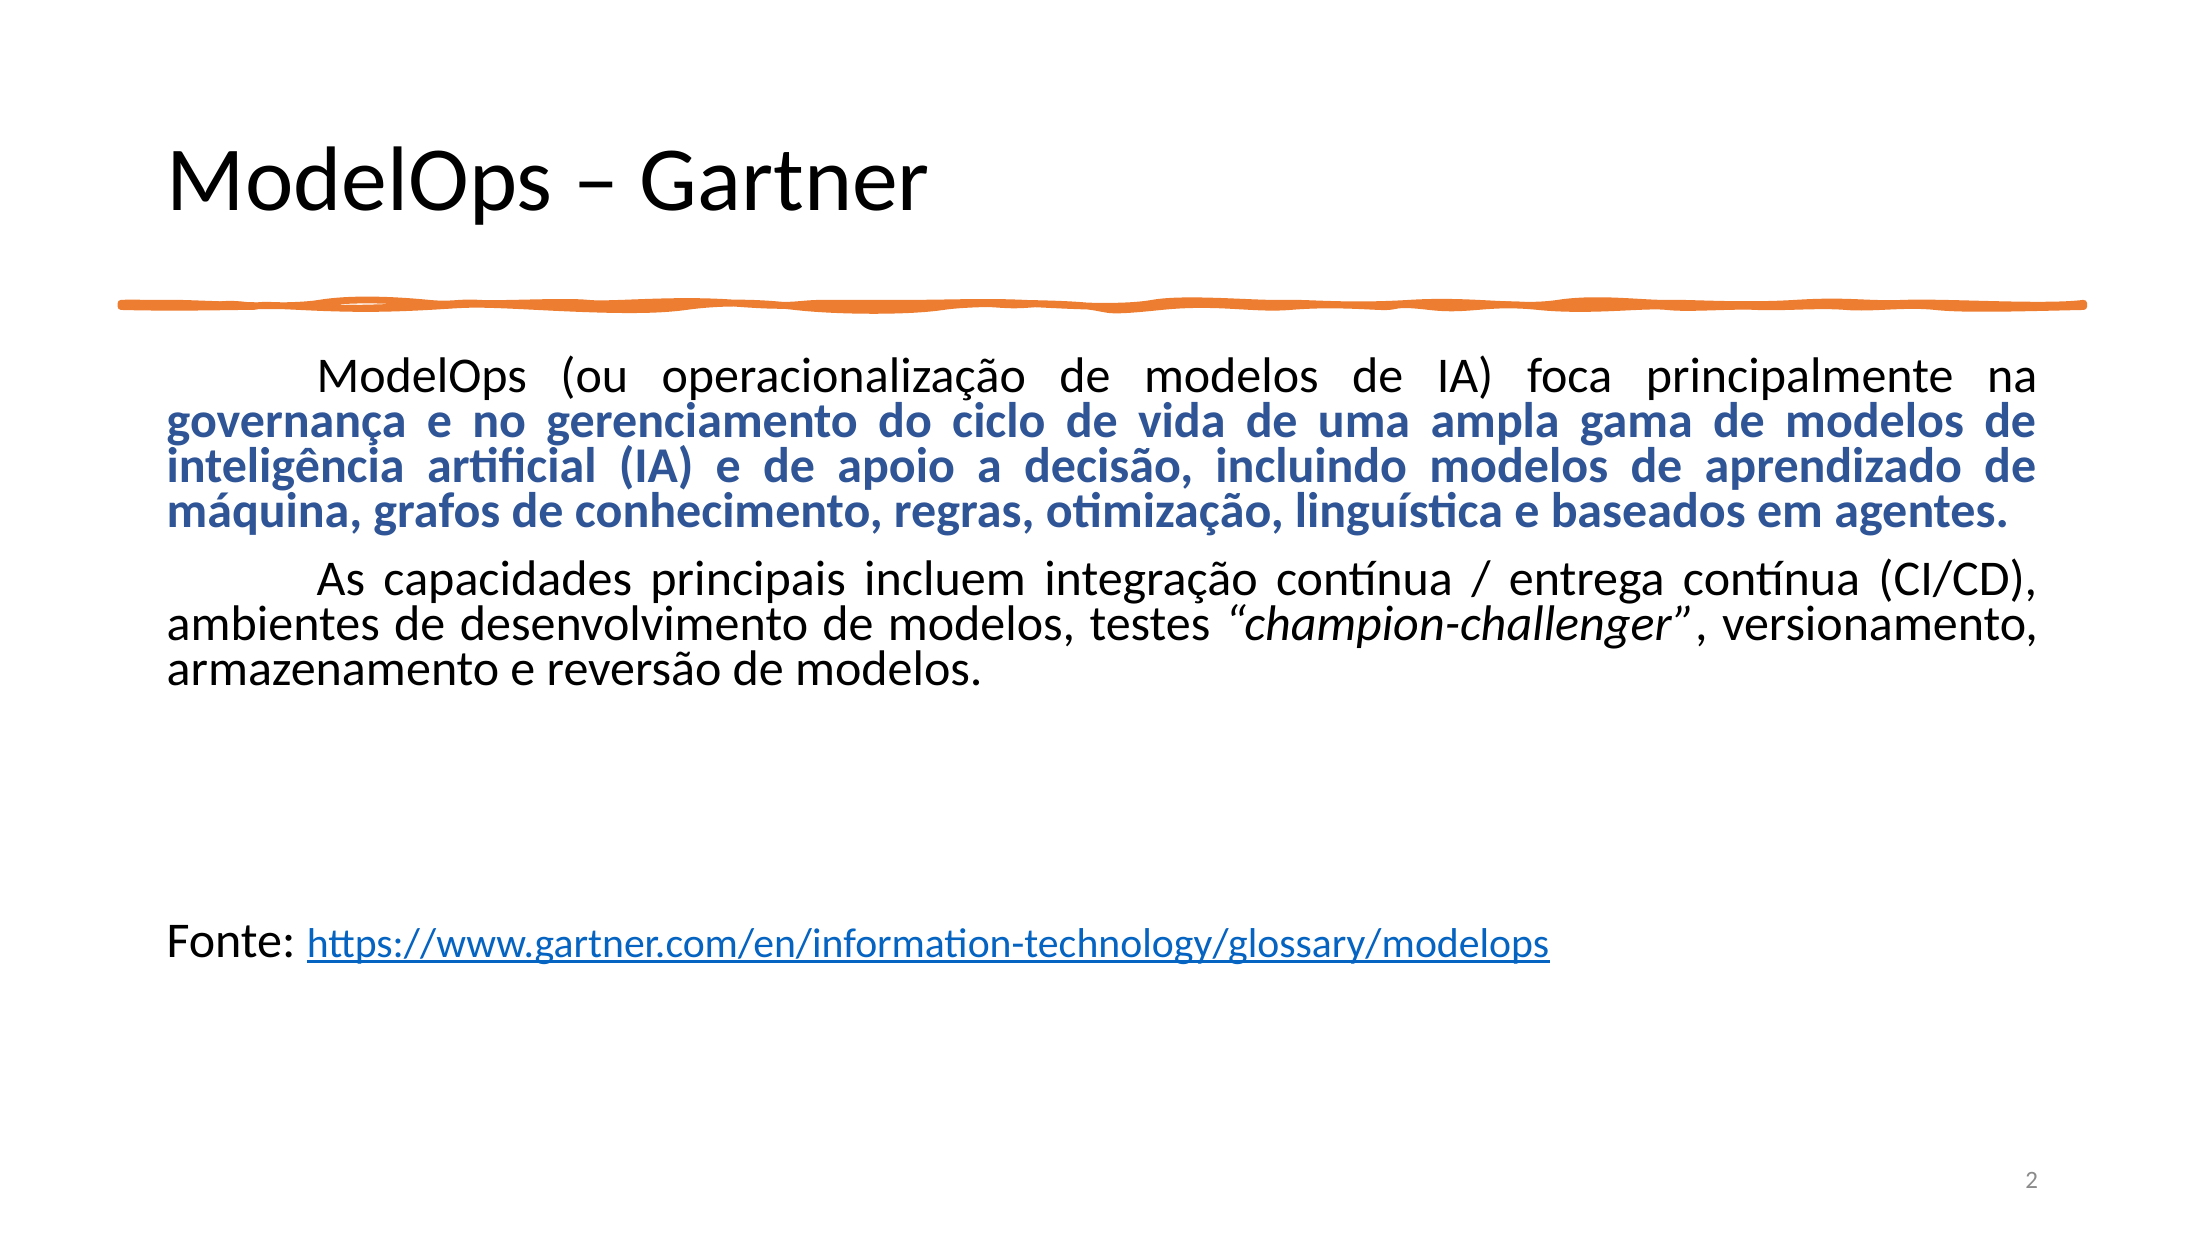

# ModelOps – Gartner

	ModelOps (ou operacionalização de modelos de IA) foca principalmente na governança e no gerenciamento do ciclo de vida de uma ampla gama de modelos de inteligência artificial (IA) e de apoio a decisão, incluindo modelos de aprendizado de máquina, grafos de conhecimento, regras, otimização, linguística e baseados em agentes.
	As capacidades principais incluem integração contínua / entrega contínua (CI/CD), ambientes de desenvolvimento de modelos, testes “champion-challenger”, versionamento, armazenamento e reversão de modelos.

Fonte: https://www.gartner.com/en/information-technology/glossary/modelops
2